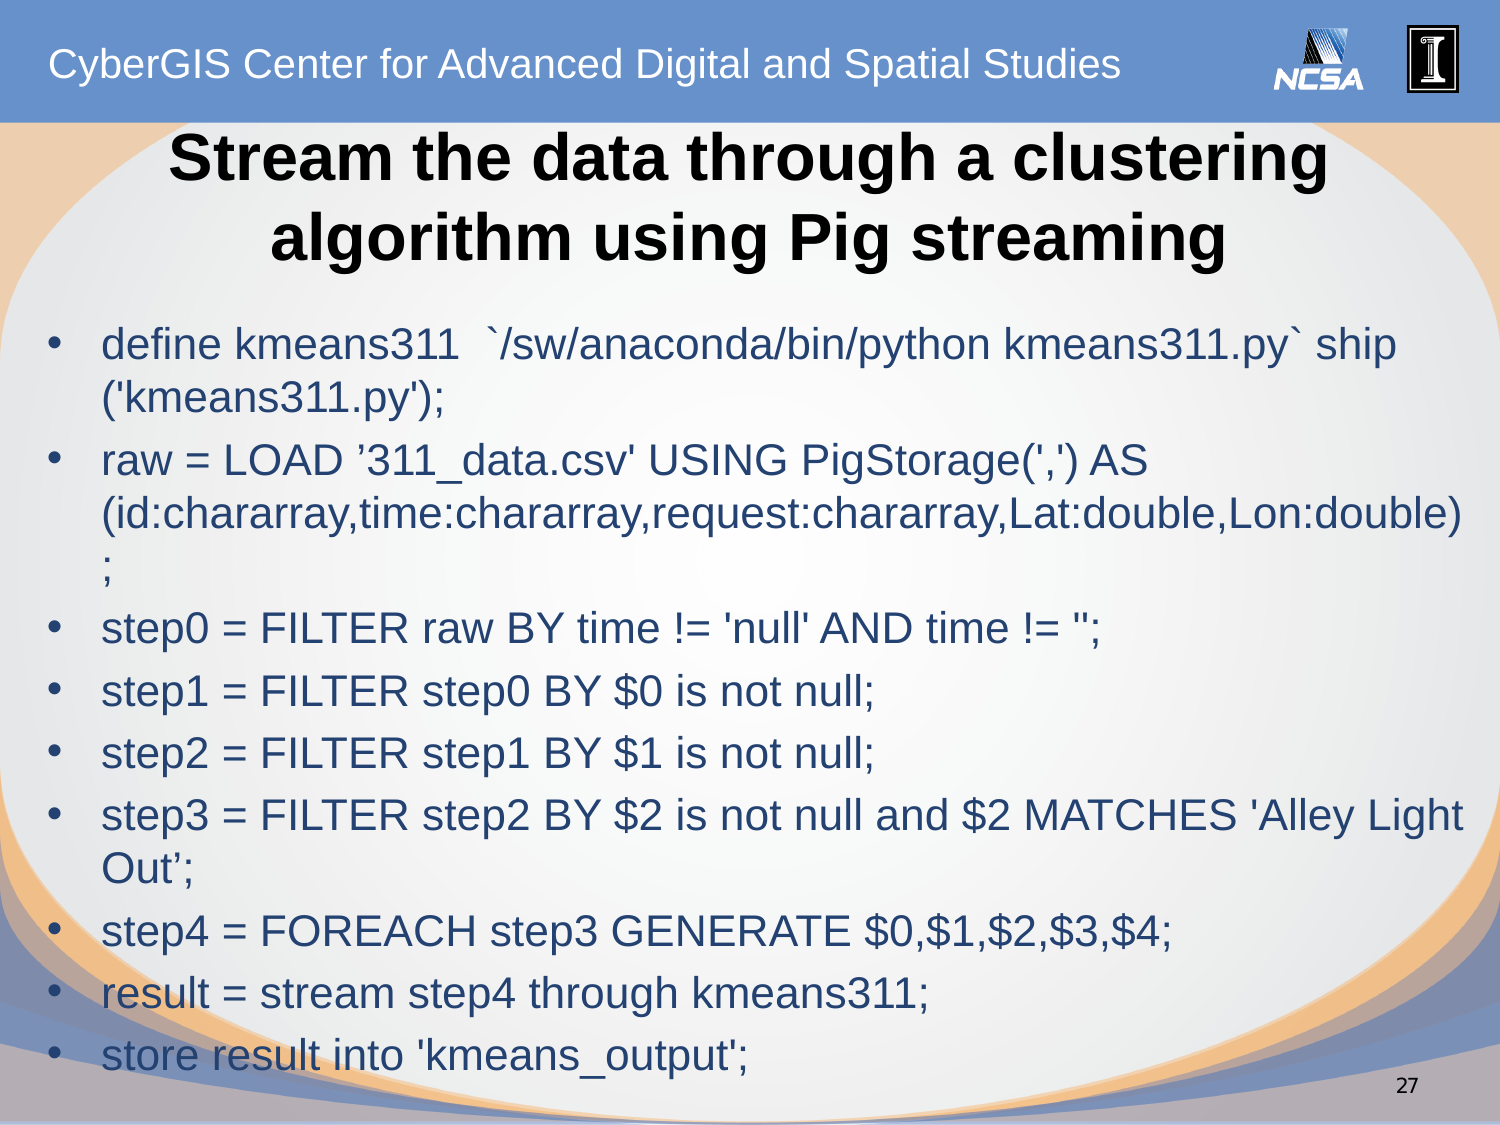

# Stream the data through a clustering algorithm using Pig streaming
define kmeans311  `/sw/anaconda/bin/python kmeans311.py` ship ('kmeans311.py');
raw = LOAD ’311_data.csv' USING PigStorage(',') AS (id:chararray,time:chararray,request:chararray,Lat:double,Lon:double);
step0 = FILTER raw BY time != 'null' AND time != '';
step1 = FILTER step0 BY $0 is not null;
step2 = FILTER step1 BY $1 is not null;
step3 = FILTER step2 BY $2 is not null and $2 MATCHES 'Alley Light Out’;
step4 = FOREACH step3 GENERATE $0,$1,$2,$3,$4;
result = stream step4 through kmeans311;
store result into 'kmeans_output';

27